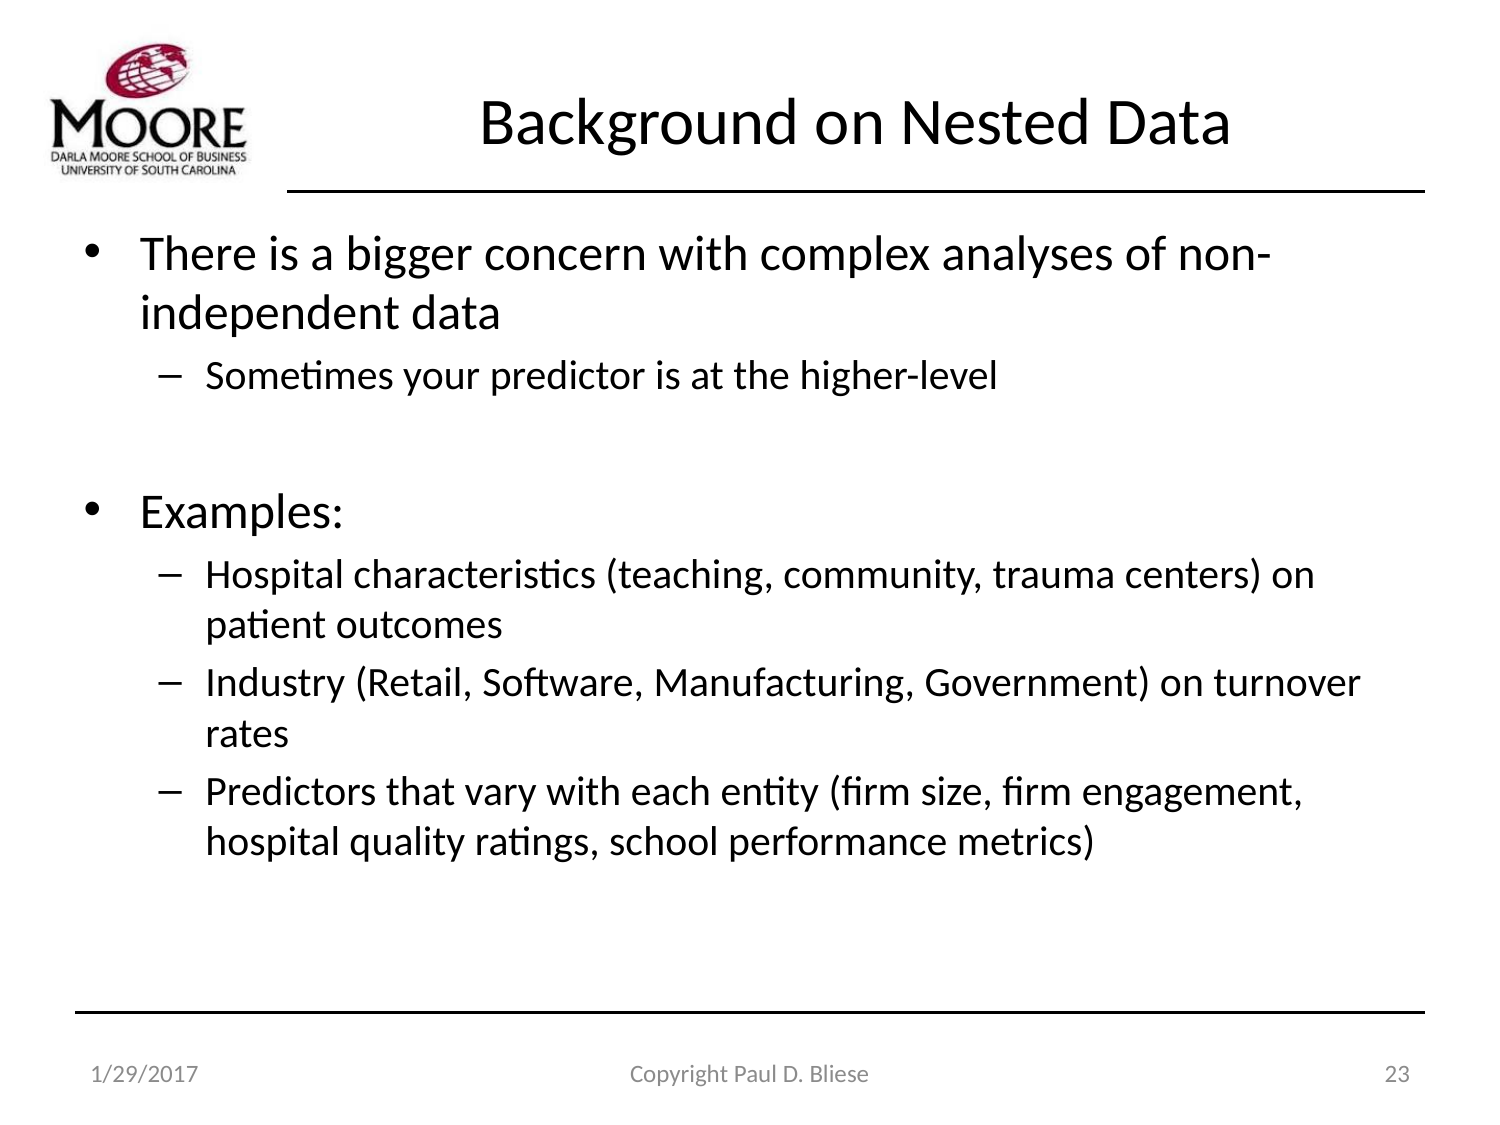

# Background on Nested Data
There is a bigger concern with complex analyses of non-independent data
Sometimes your predictor is at the higher-level

Examples:
Hospital characteristics (teaching, community, trauma centers) on patient outcomes
Industry (Retail, Software, Manufacturing, Government) on turnover rates
Predictors that vary with each entity (firm size, firm engagement, hospital quality ratings, school performance metrics)

1/29/2017
Copyright Paul D. Bliese
23